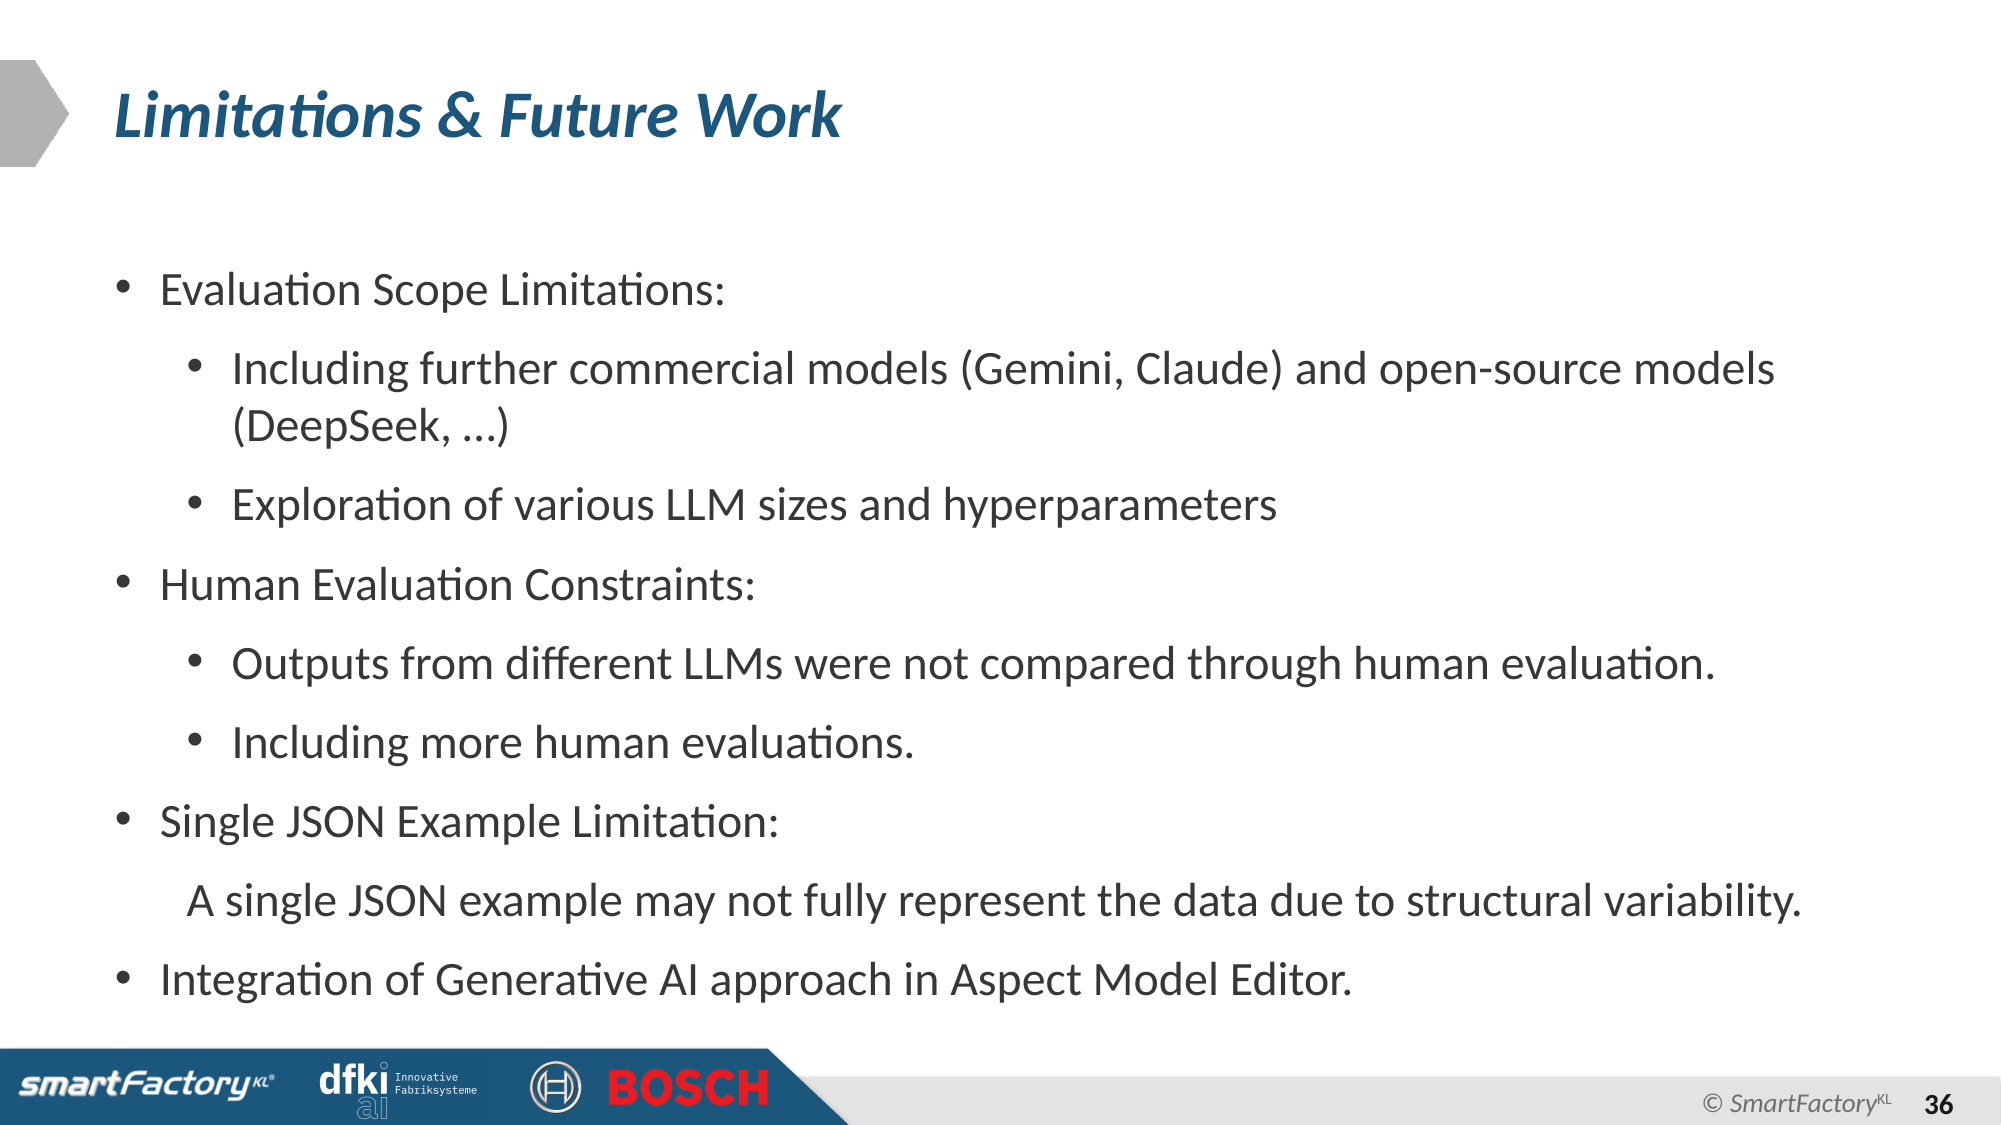

# Limitations & Future Work
Evaluation Scope Limitations:
Including further commercial models (Gemini, Claude) and open-source models (DeepSeek, …)
Exploration of various LLM sizes and hyperparameters
Human Evaluation Constraints:
Outputs from different LLMs were not compared through human evaluation.
Including more human evaluations.
Single JSON Example Limitation:
A single JSON example may not fully represent the data due to structural variability.
Integration of Generative AI approach in Aspect Model Editor.